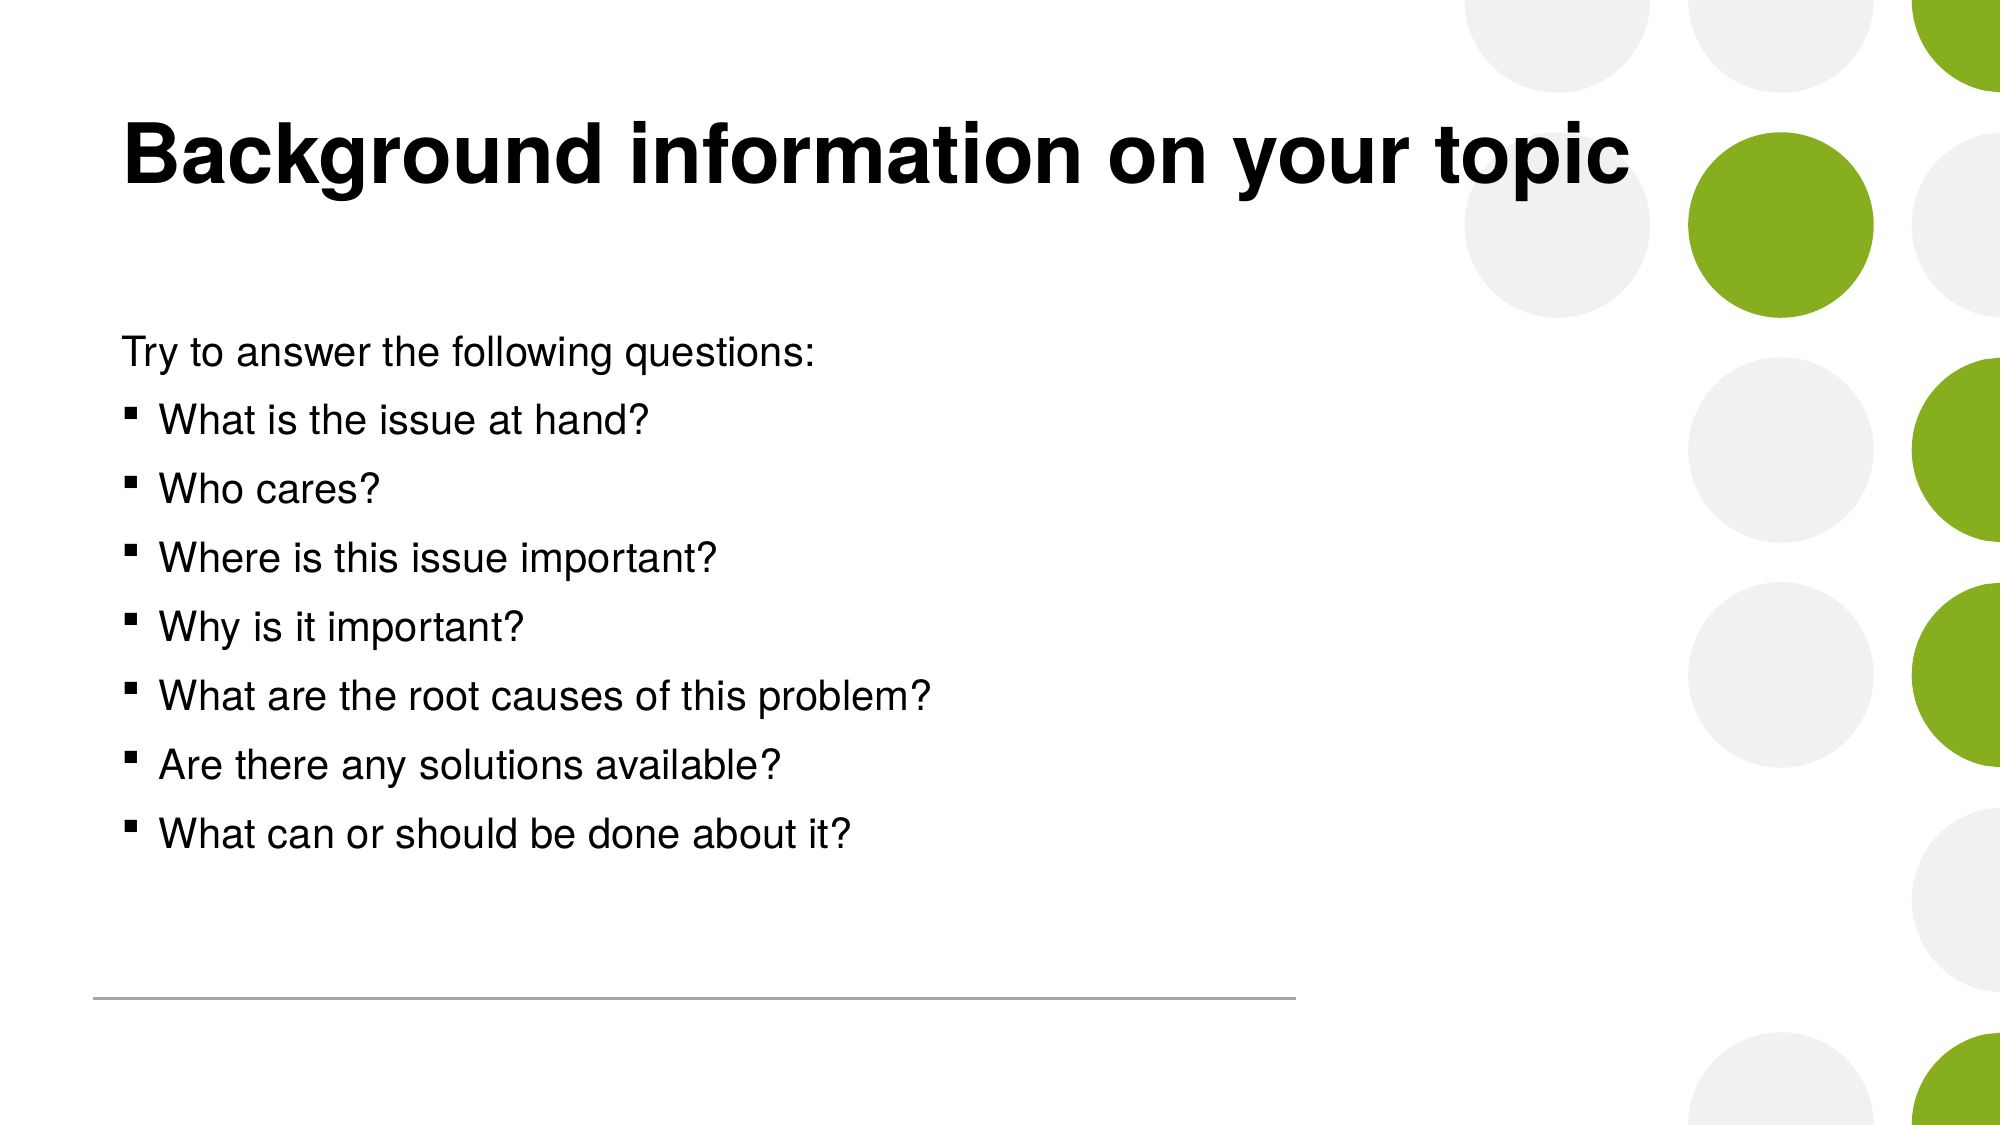

# Background information on your topic
Try to answer the following questions:
What is the issue at hand?
Who cares?
Where is this issue important?
Why is it important?
What are the root causes of this problem?
Are there any solutions available?
What can or should be done about it?